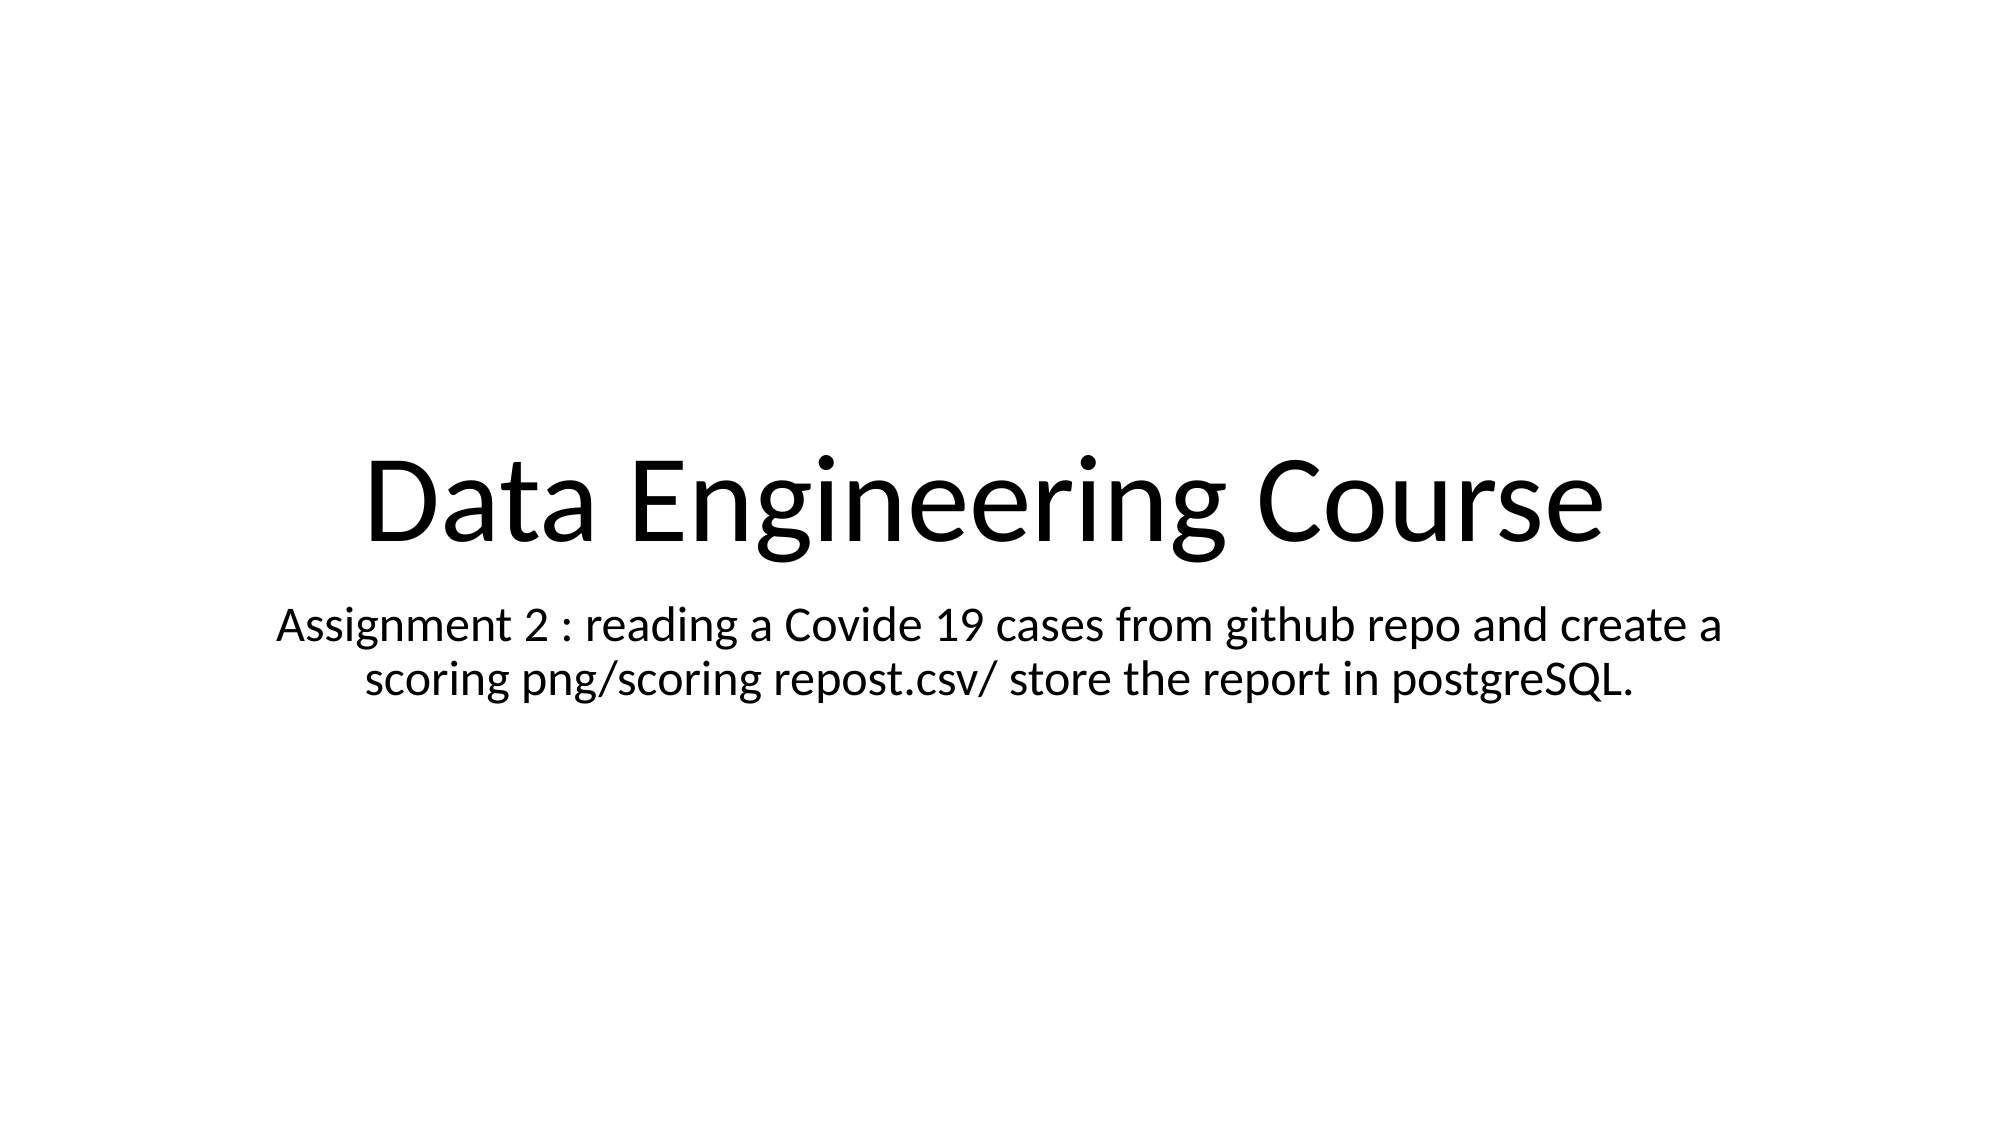

# Data Engineering Course
Assignment 2 : reading a Covide 19 cases from github repo and create a scoring png/scoring repost.csv/ store the report in postgreSQL.